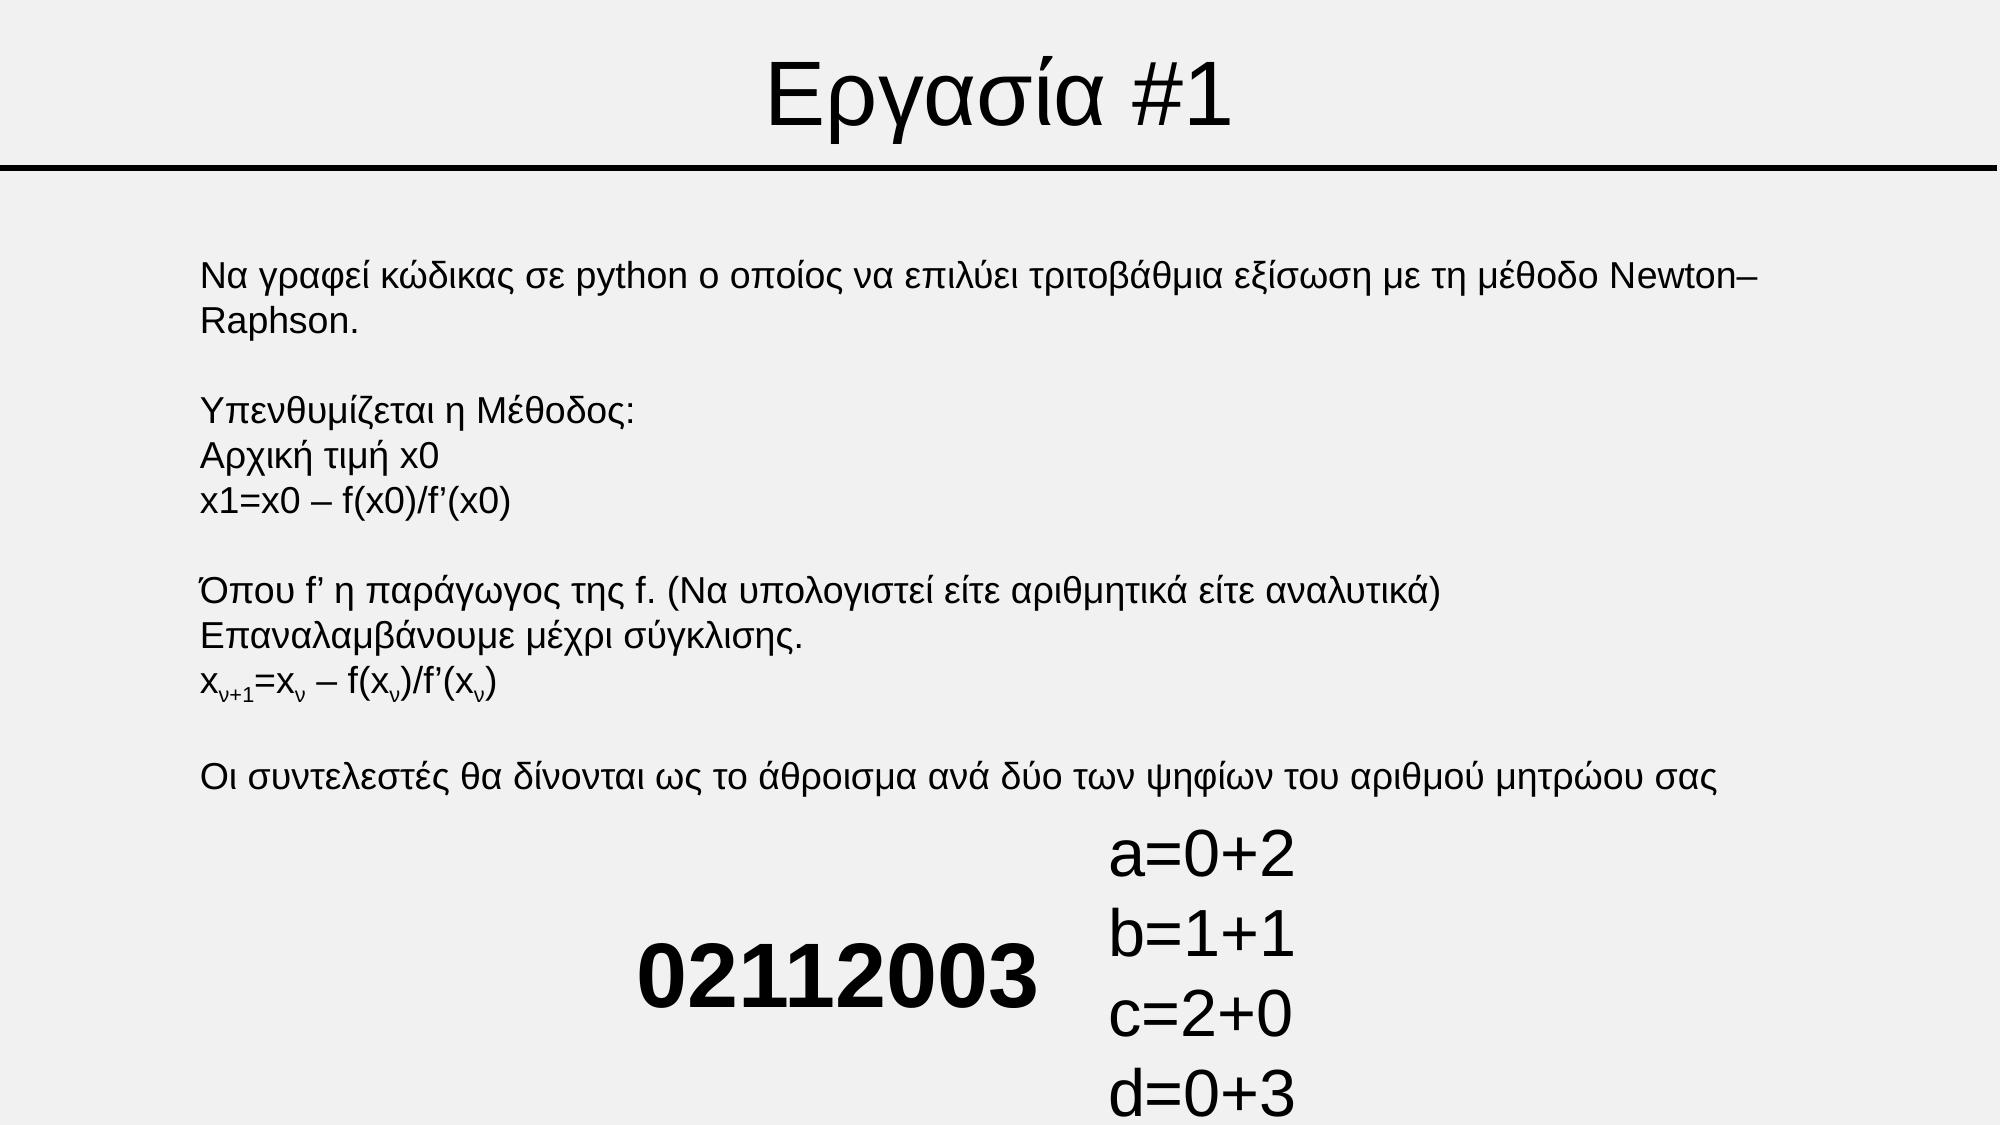

# Εργασία #1
Να γραφεί κώδικας σε python ο οποίος να επιλύει τριτοβάθμια εξίσωση με τη μέθοδο Newton– Raphson.

Υπενθυμίζεται η Μέθοδος:
Αρχική τιμή x0
x1=x0 – f(x0)/f’(x0)

Όπου f’ η παράγωγος της f. (Να υπολογιστεί είτε αριθμητικά είτε αναλυτικά)
Επαναλαμβάνουμε μέχρι σύγκλισης.
xν+1=xν – f(xν)/f’(xν)

Οι συντελεστές θα δίνονται ως το άθροισμα ανά δύο των ψηφίων του αριθμού μητρώου σας

a=0+2
b=1+1
c=2+0
d=0+3
02112003